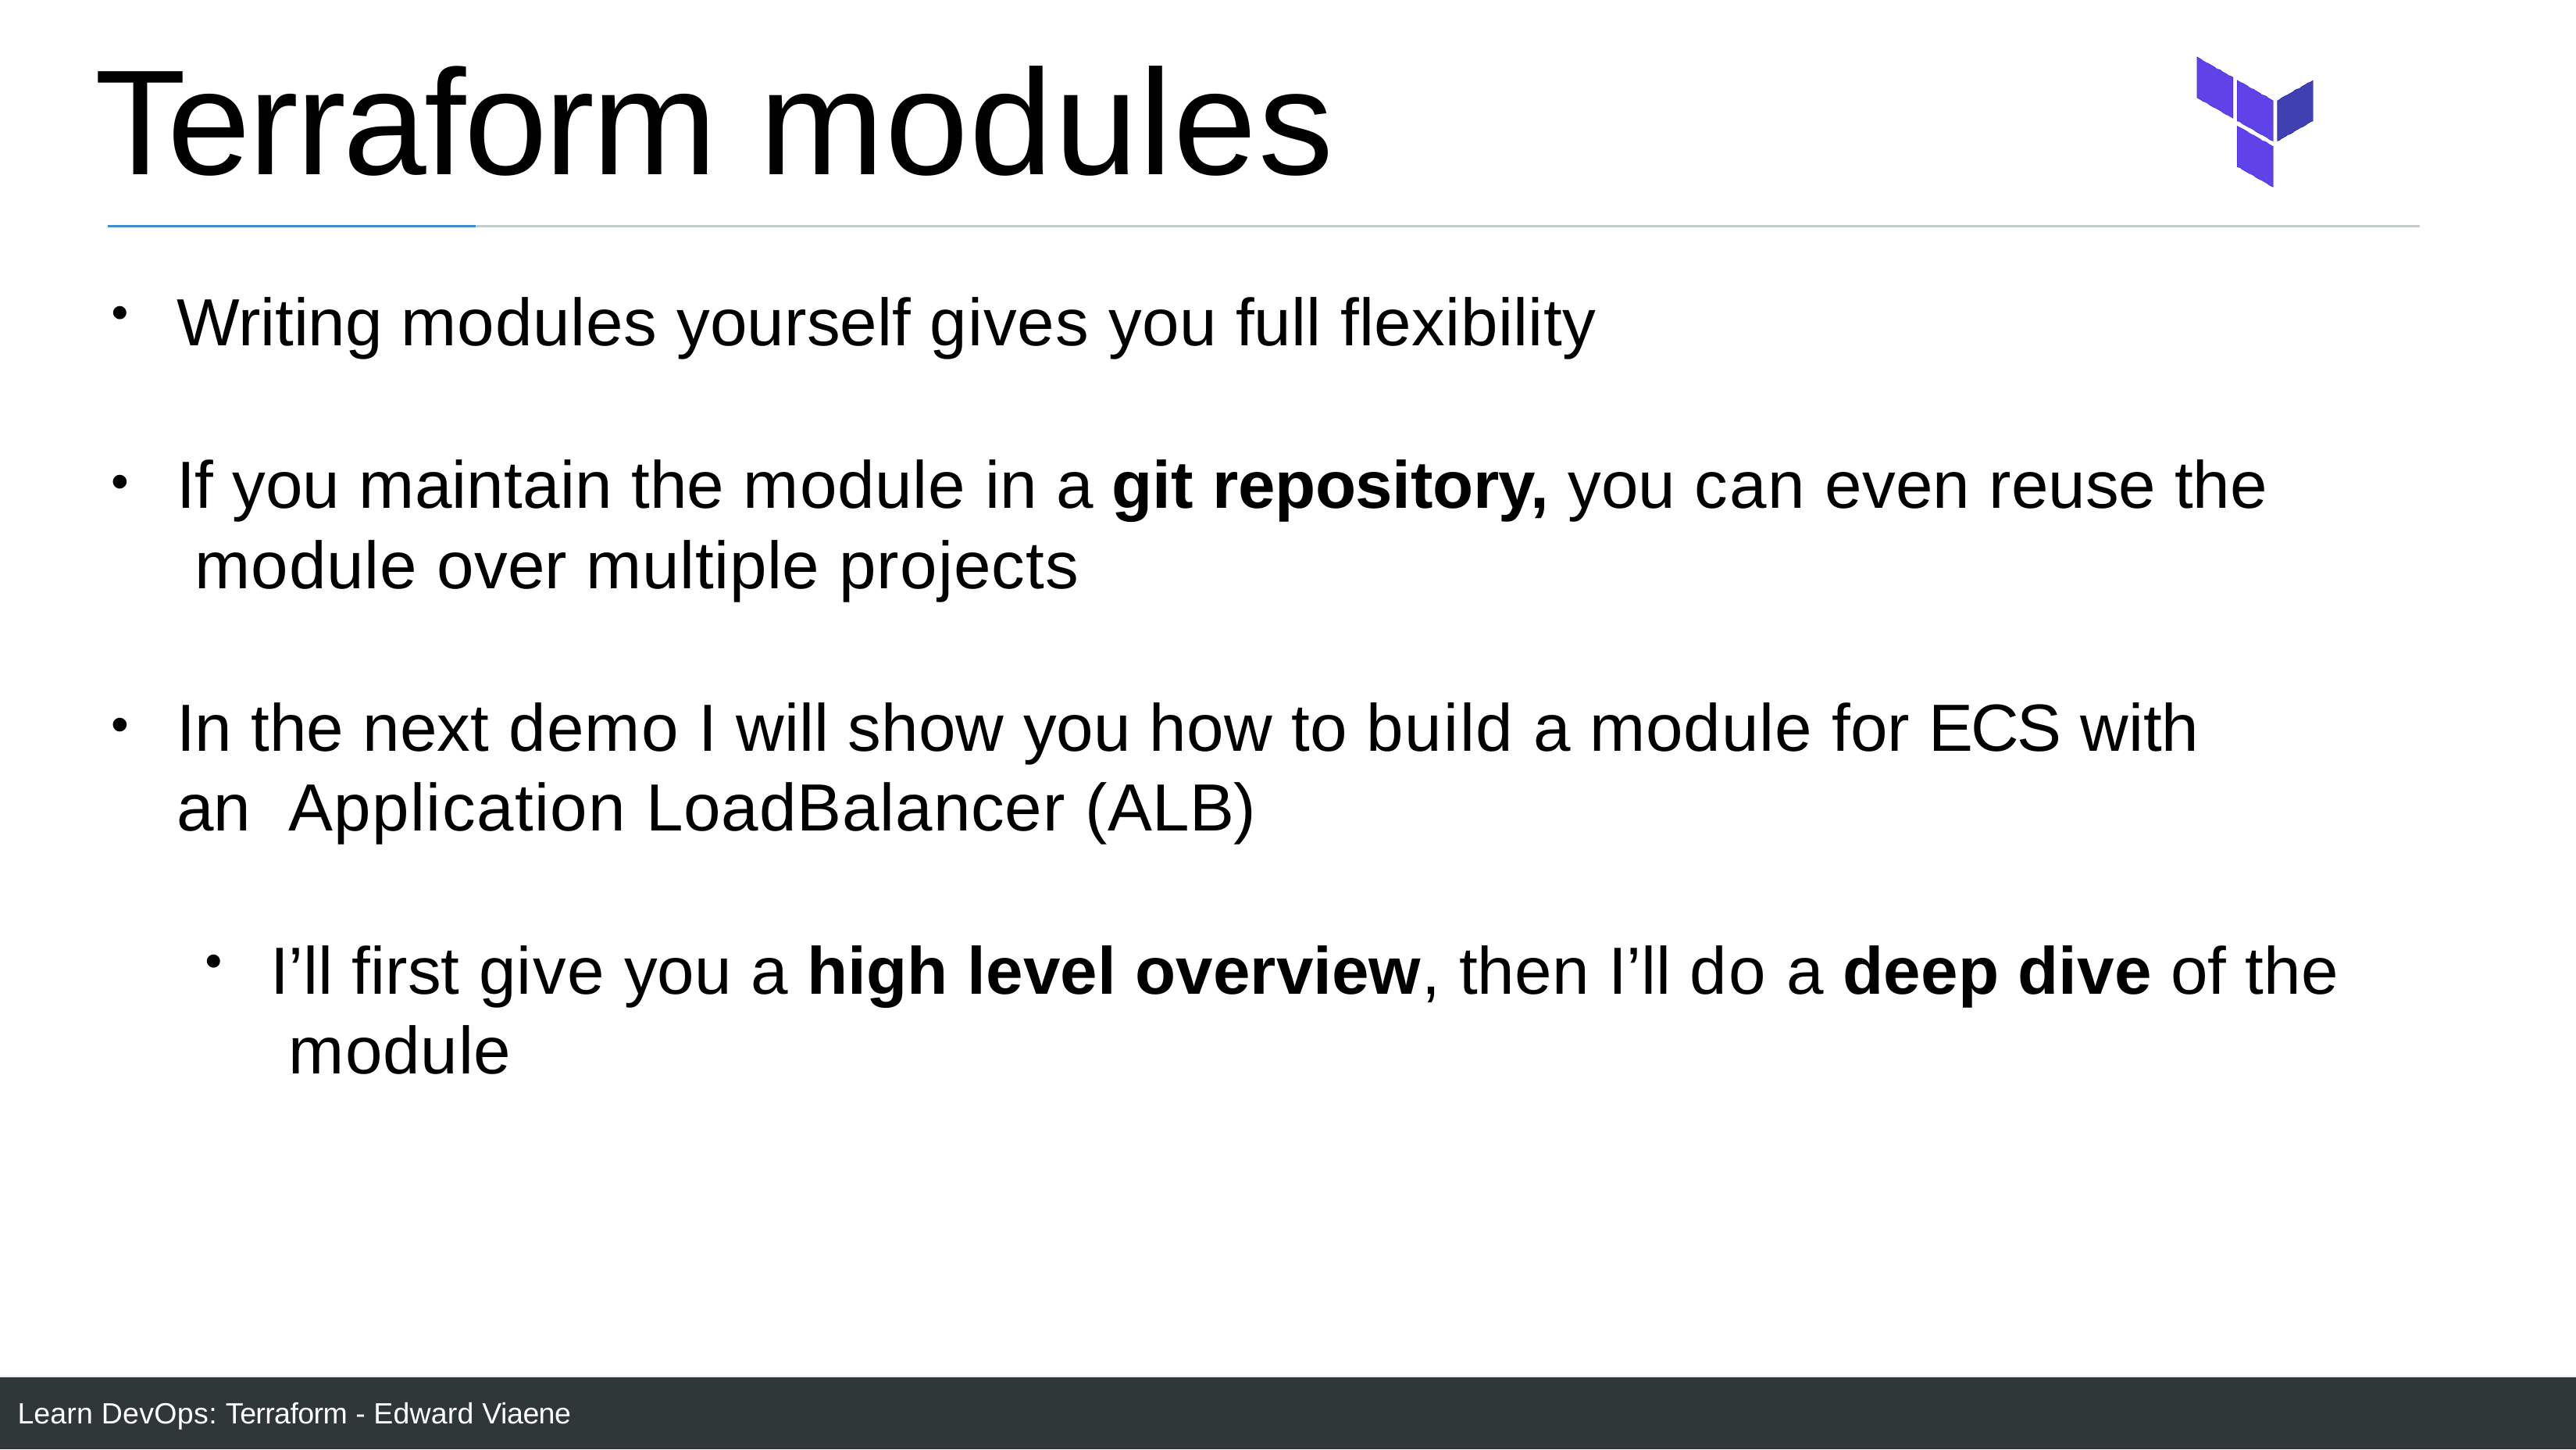

# Terraform modules
Writing modules yourself gives you full flexibility

If you maintain the module in a git repository, you can even reuse the  module over multiple projects

In the next demo I will show you how to build a module for ECS with an  Application LoadBalancer (ALB)

I’ll first give you a high level overview, then I’ll do a deep dive of the  module
Learn DevOps: Terraform - Edward Viaene